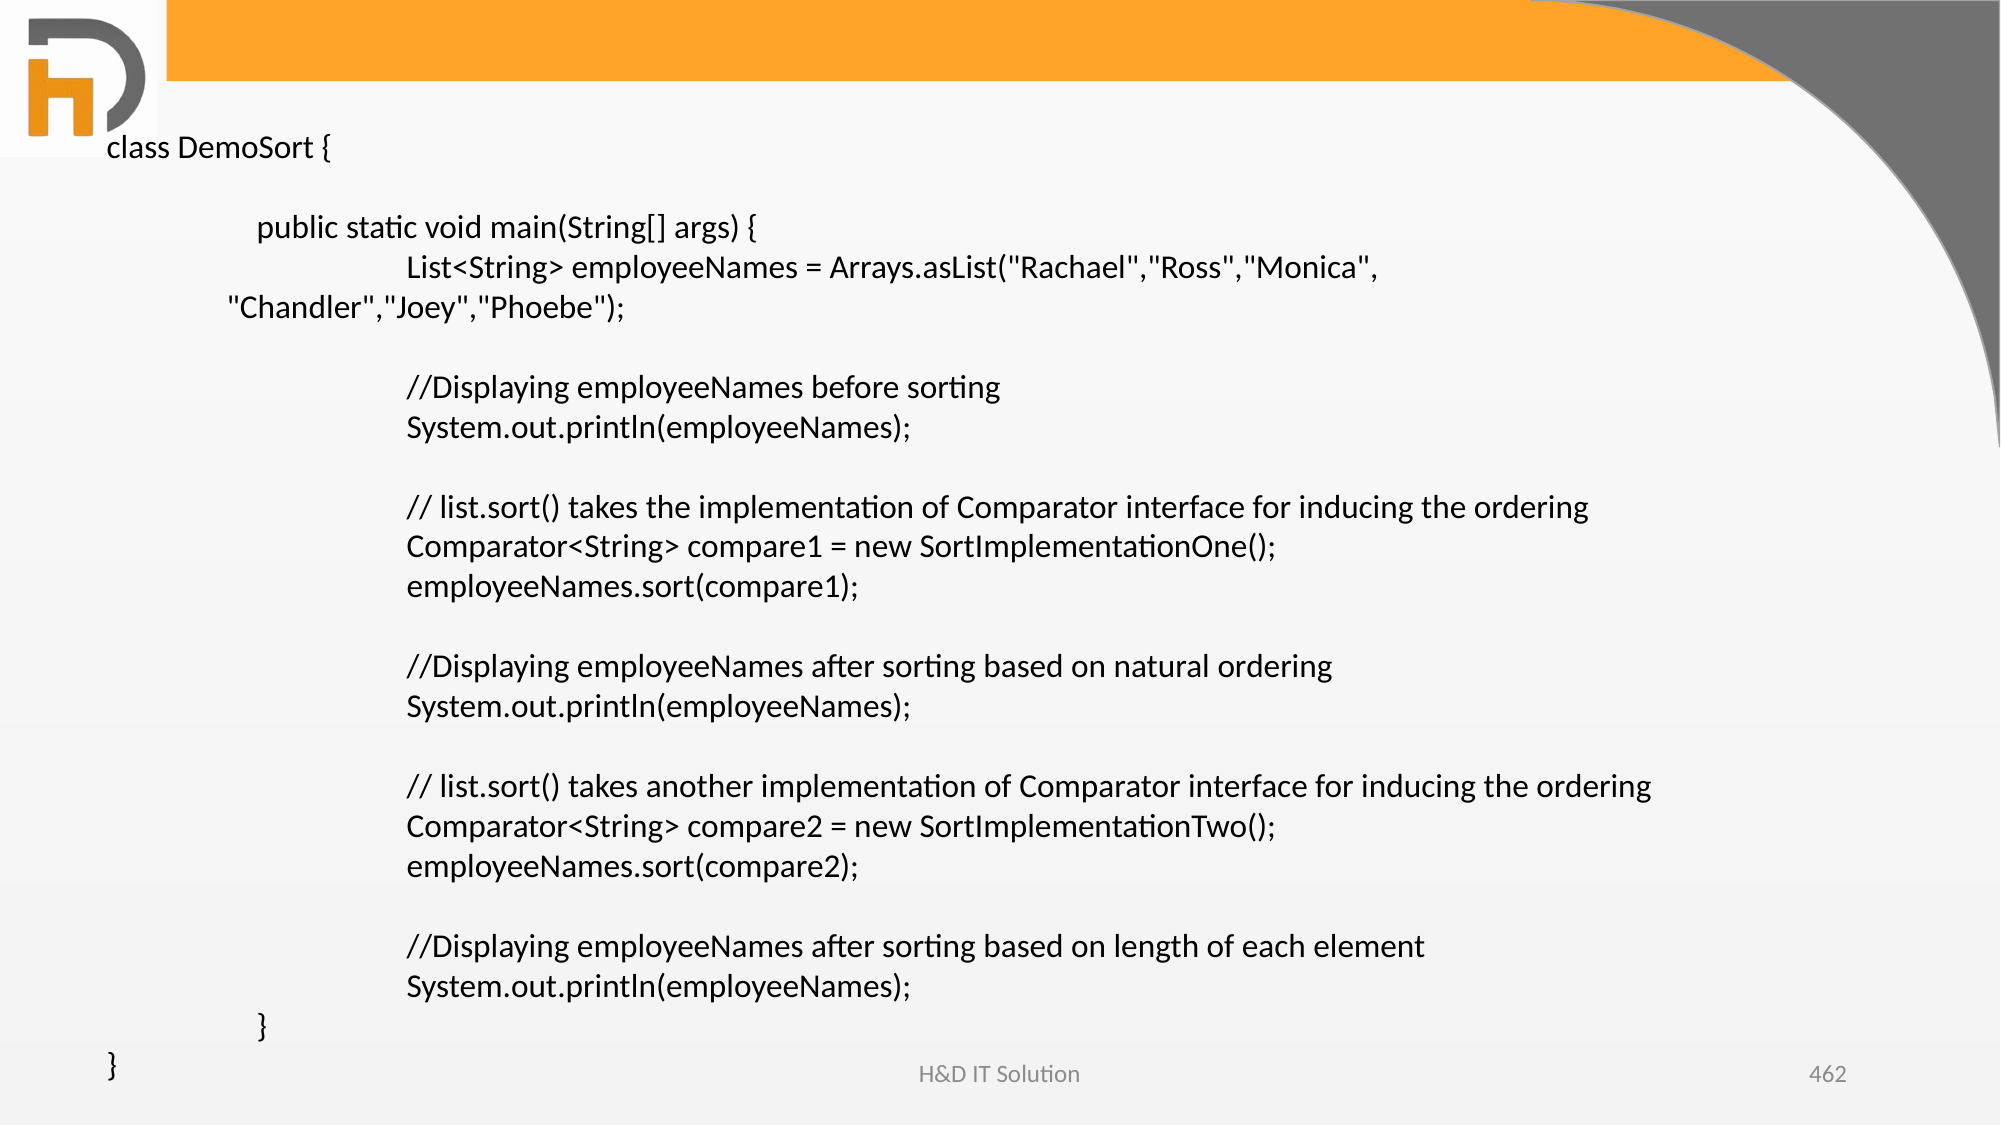

class DemoSort {

	public static void main(String[] args) {
		List<String> employeeNames = Arrays.asList("Rachael","Ross","Monica",
                "Chandler","Joey","Phoebe");

		//Displaying employeeNames before sorting
		System.out.println(employeeNames);

		// list.sort() takes the implementation of Comparator interface for inducing the ordering
		Comparator<String> compare1 = new SortImplementationOne();
		employeeNames.sort(compare1);

		//Displaying employeeNames after sorting based on natural ordering
		System.out.println(employeeNames);

		// list.sort() takes another implementation of Comparator interface for inducing the ordering
		Comparator<String> compare2 = new SortImplementationTwo();
		employeeNames.sort(compare2);

		//Displaying employeeNames after sorting based on length of each element
		System.out.println(employeeNames);
	}
}
H&D IT Solution
462